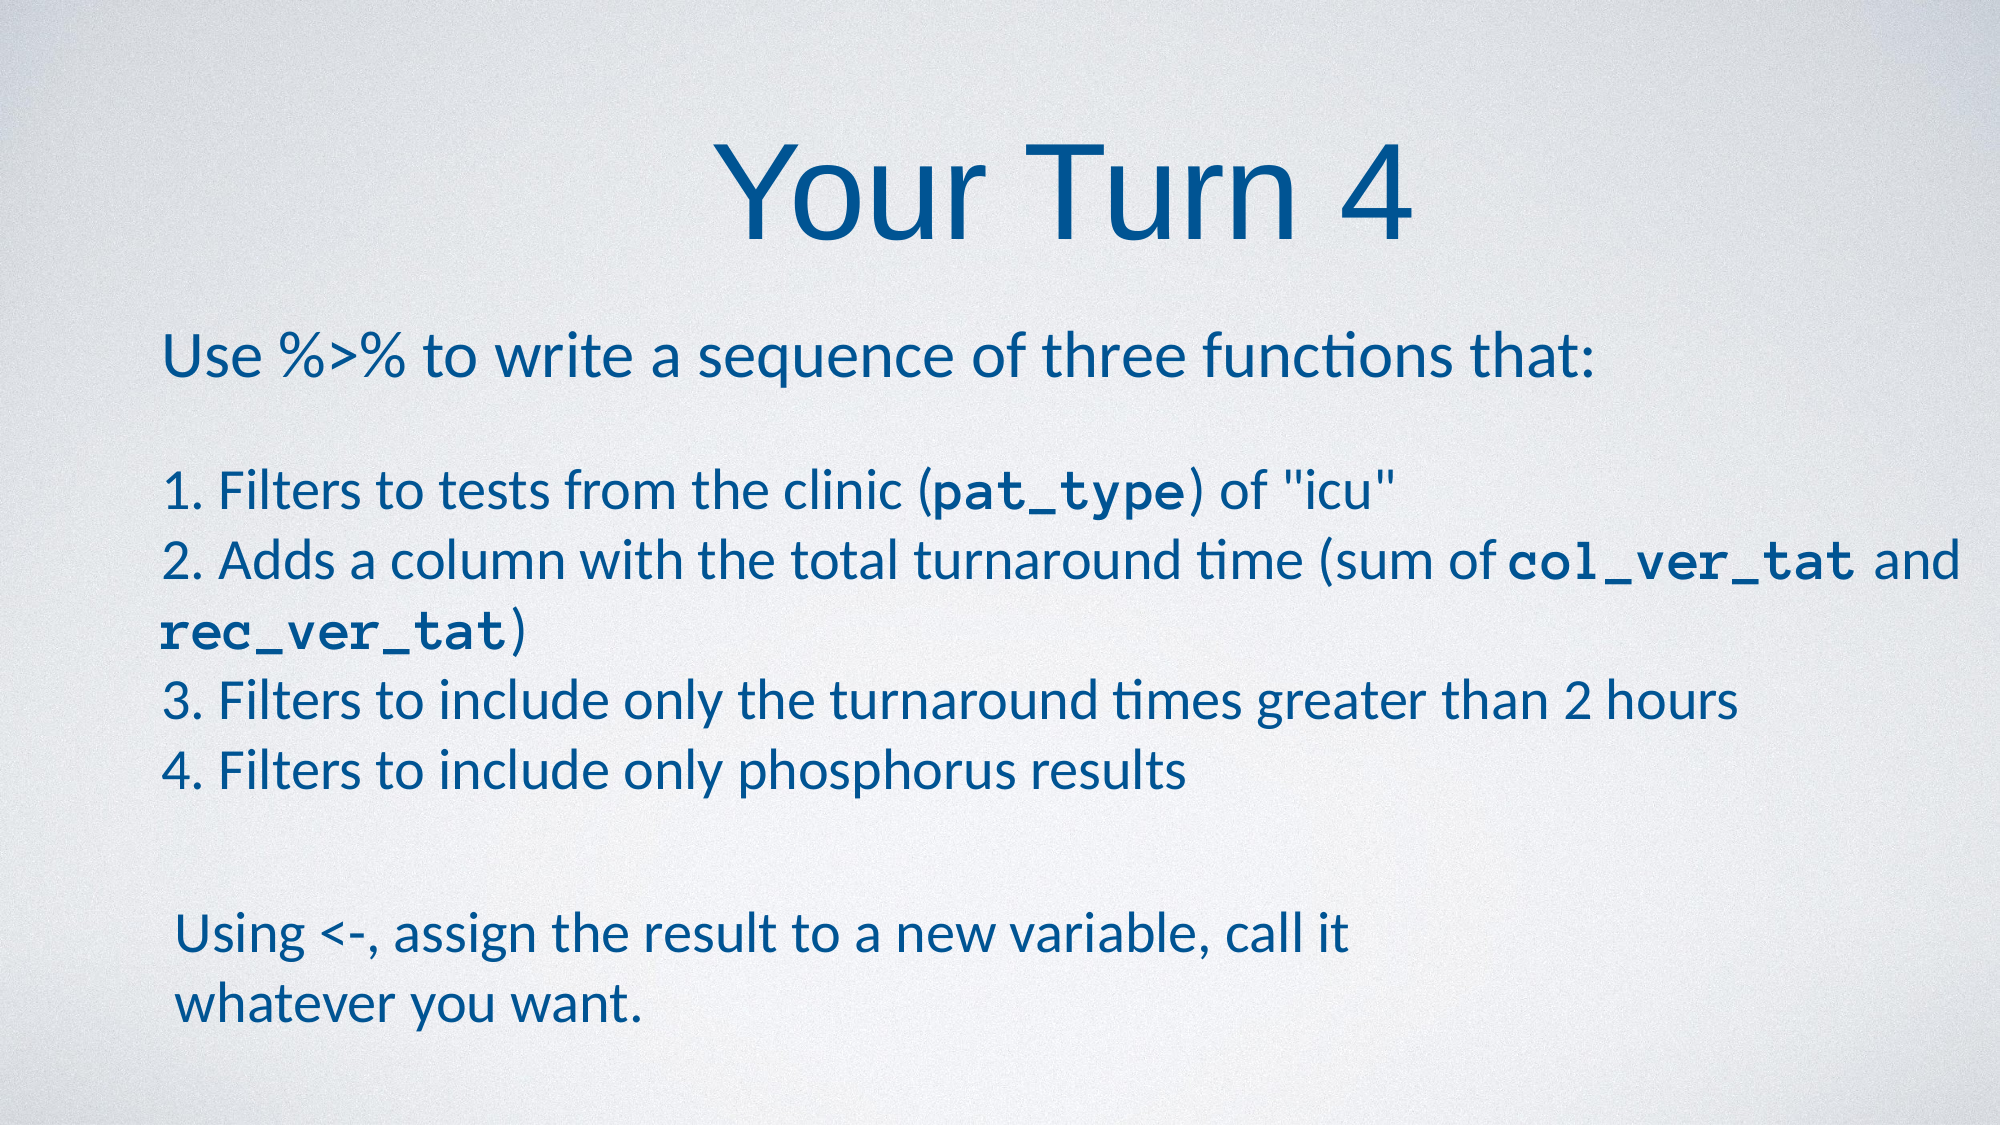

#
Your Turn 4
Use %>% to write a sequence of three functions that:

1. Filters to tests from the clinic (pat_type) of "icu"
2. Adds a column with the total turnaround time (sum of col_ver_tat and rec_ver_tat)
3. Filters to include only the turnaround times greater than 2 hours
4. Filters to include only phosphorus results

Using <-, assign the result to a new variable, call it whatever you want.